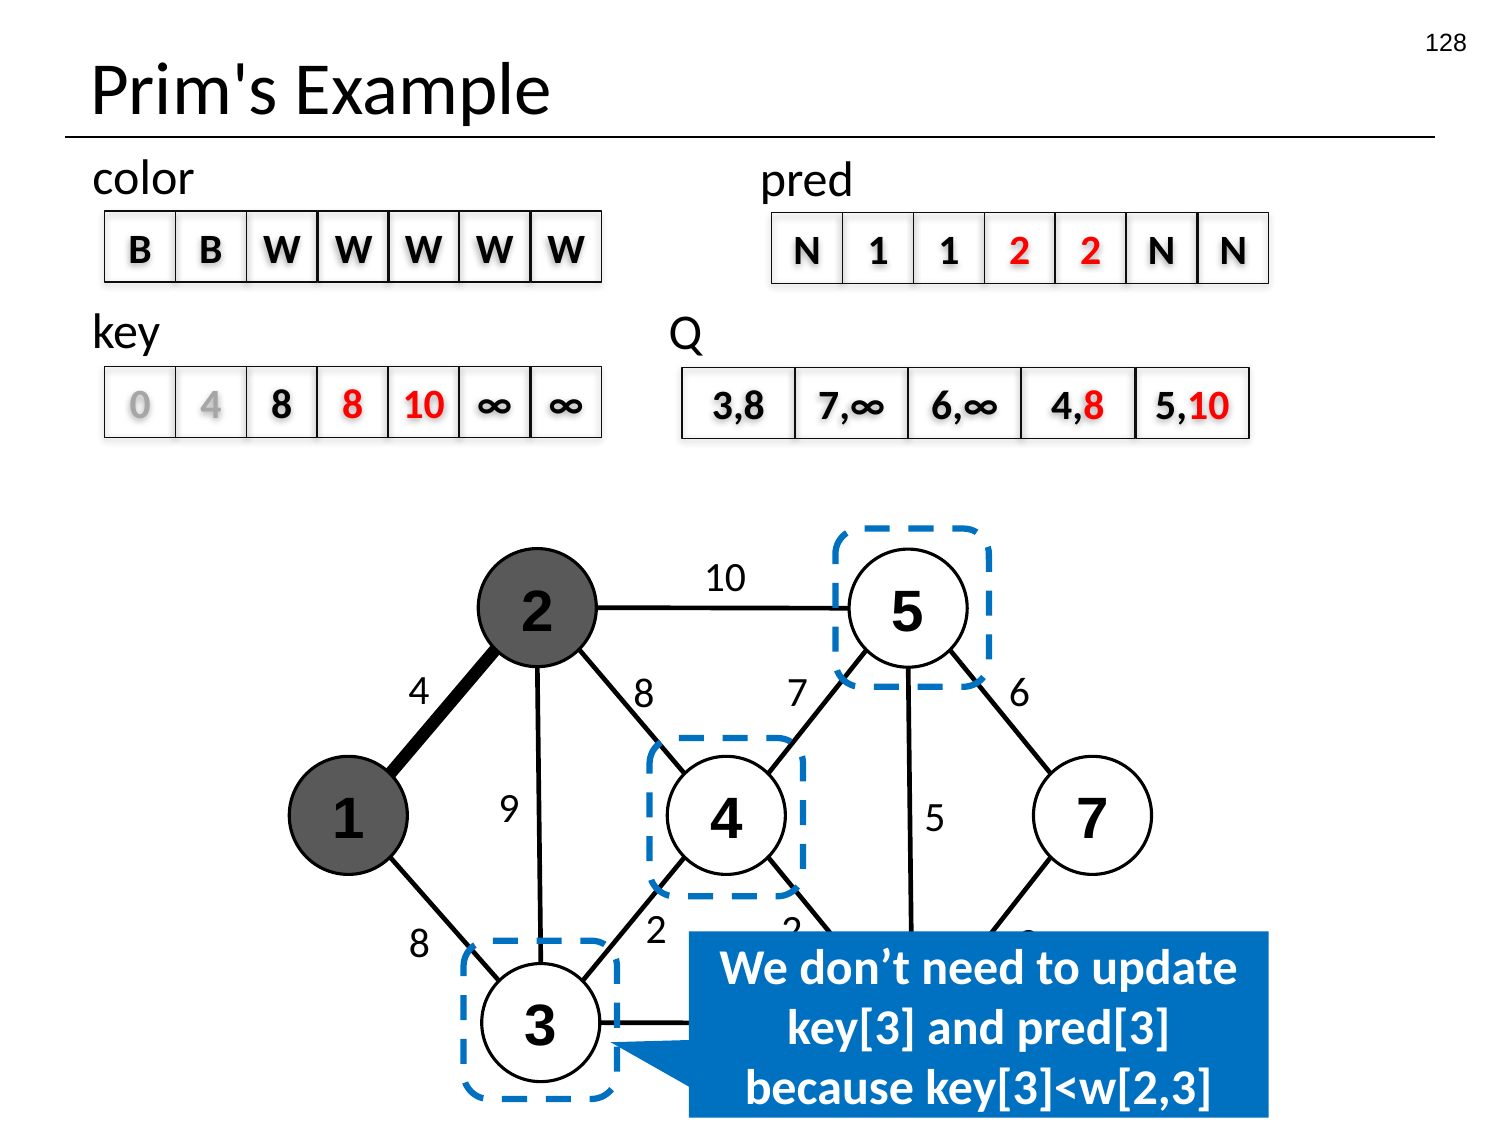

128
# Prim's Example
color
pred
B
B
W
W
W
W
W
N
1
1
2
2
N
N
key
Q
0
4
8
8
10
∞
∞
3,8
7,∞
6,∞
4,8
5,10

10
2
5
4
7
6
8

1
4
7
9
5
2
2
8
2
We don’t need to update key[3] and pred[3] because key[3]<w[2,3]

3
6
1